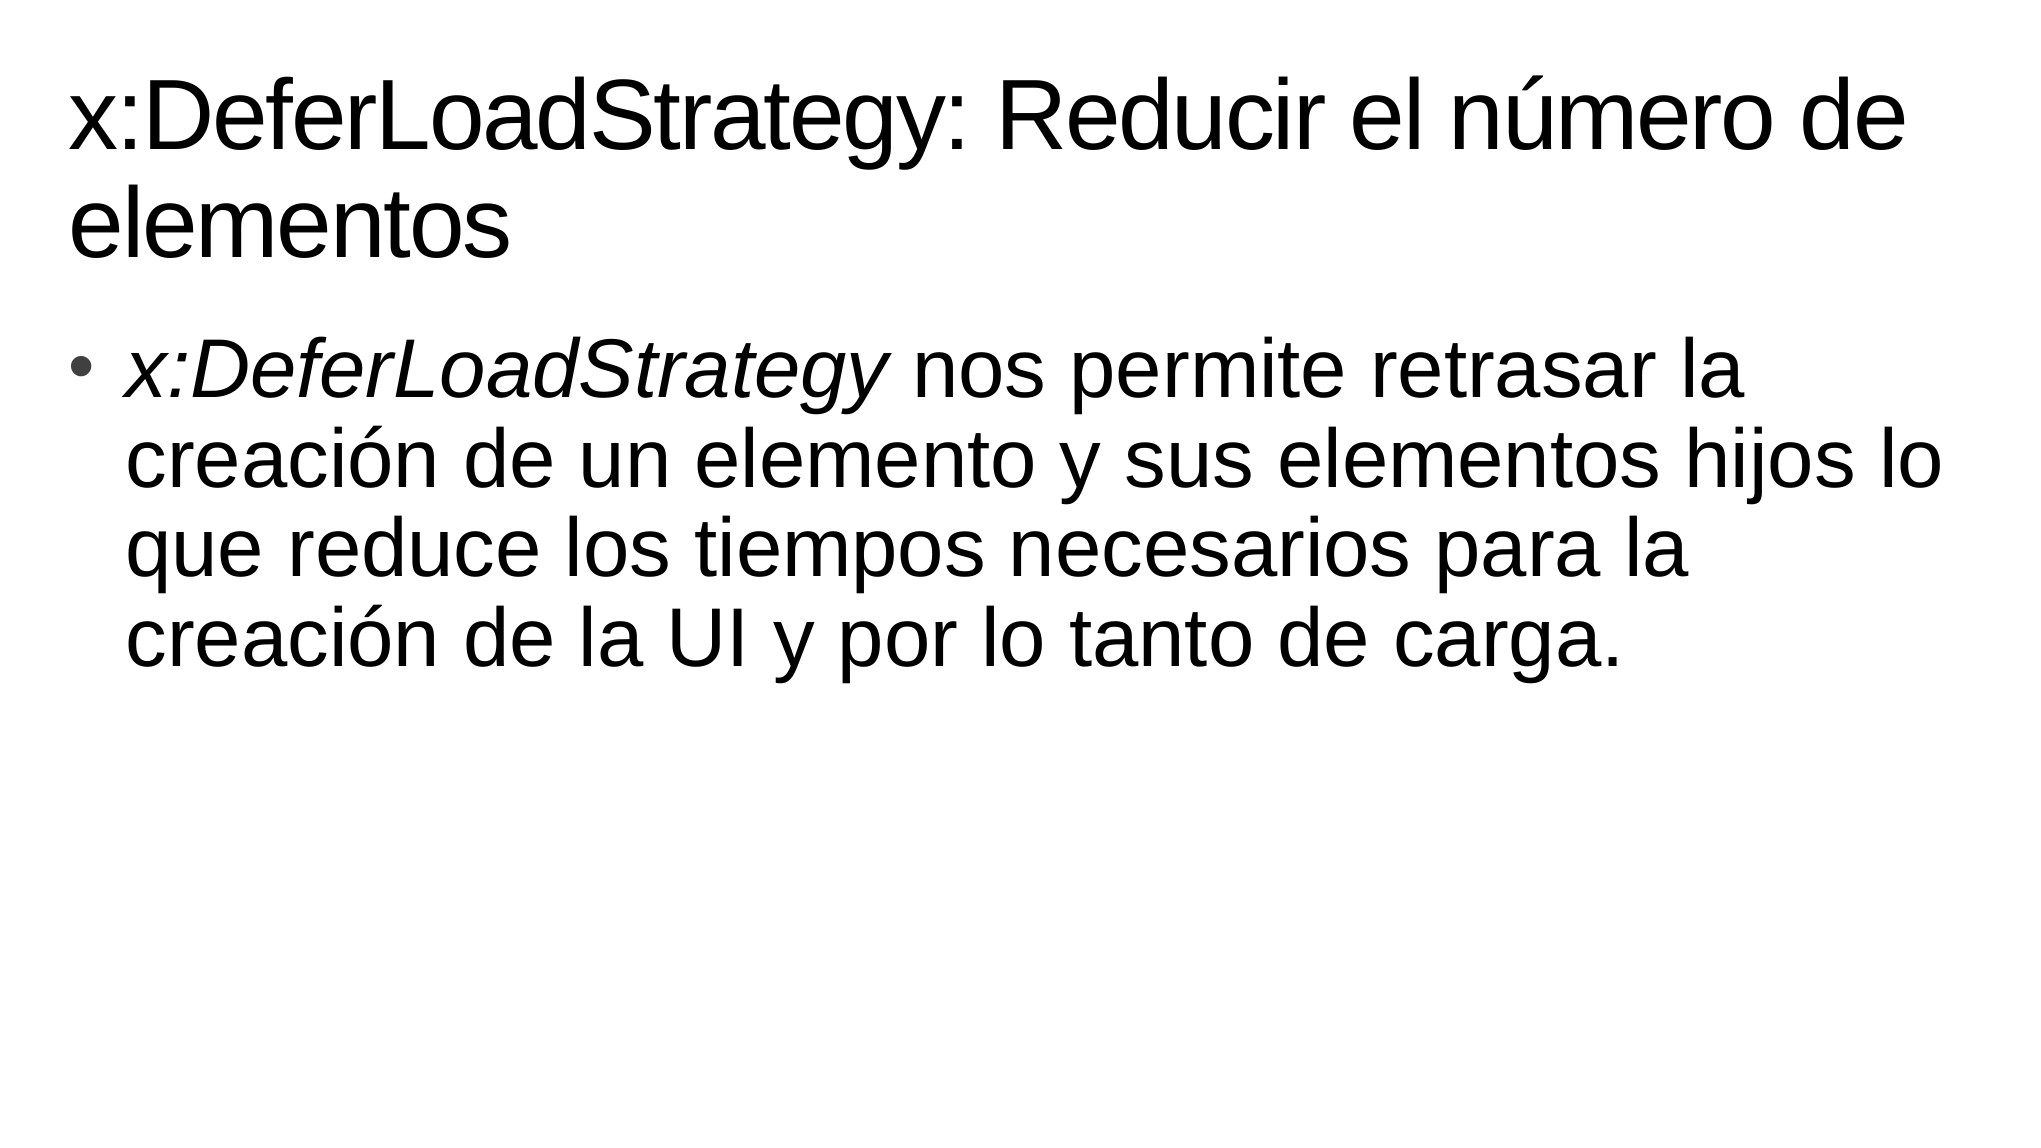

# x:DeferLoadStrategy: Reducir el número de elementos
x:DeferLoadStrategy nos permite retrasar la creación de un elemento y sus elementos hijos lo que reduce los tiempos necesarios para la creación de la UI y por lo tanto de carga.